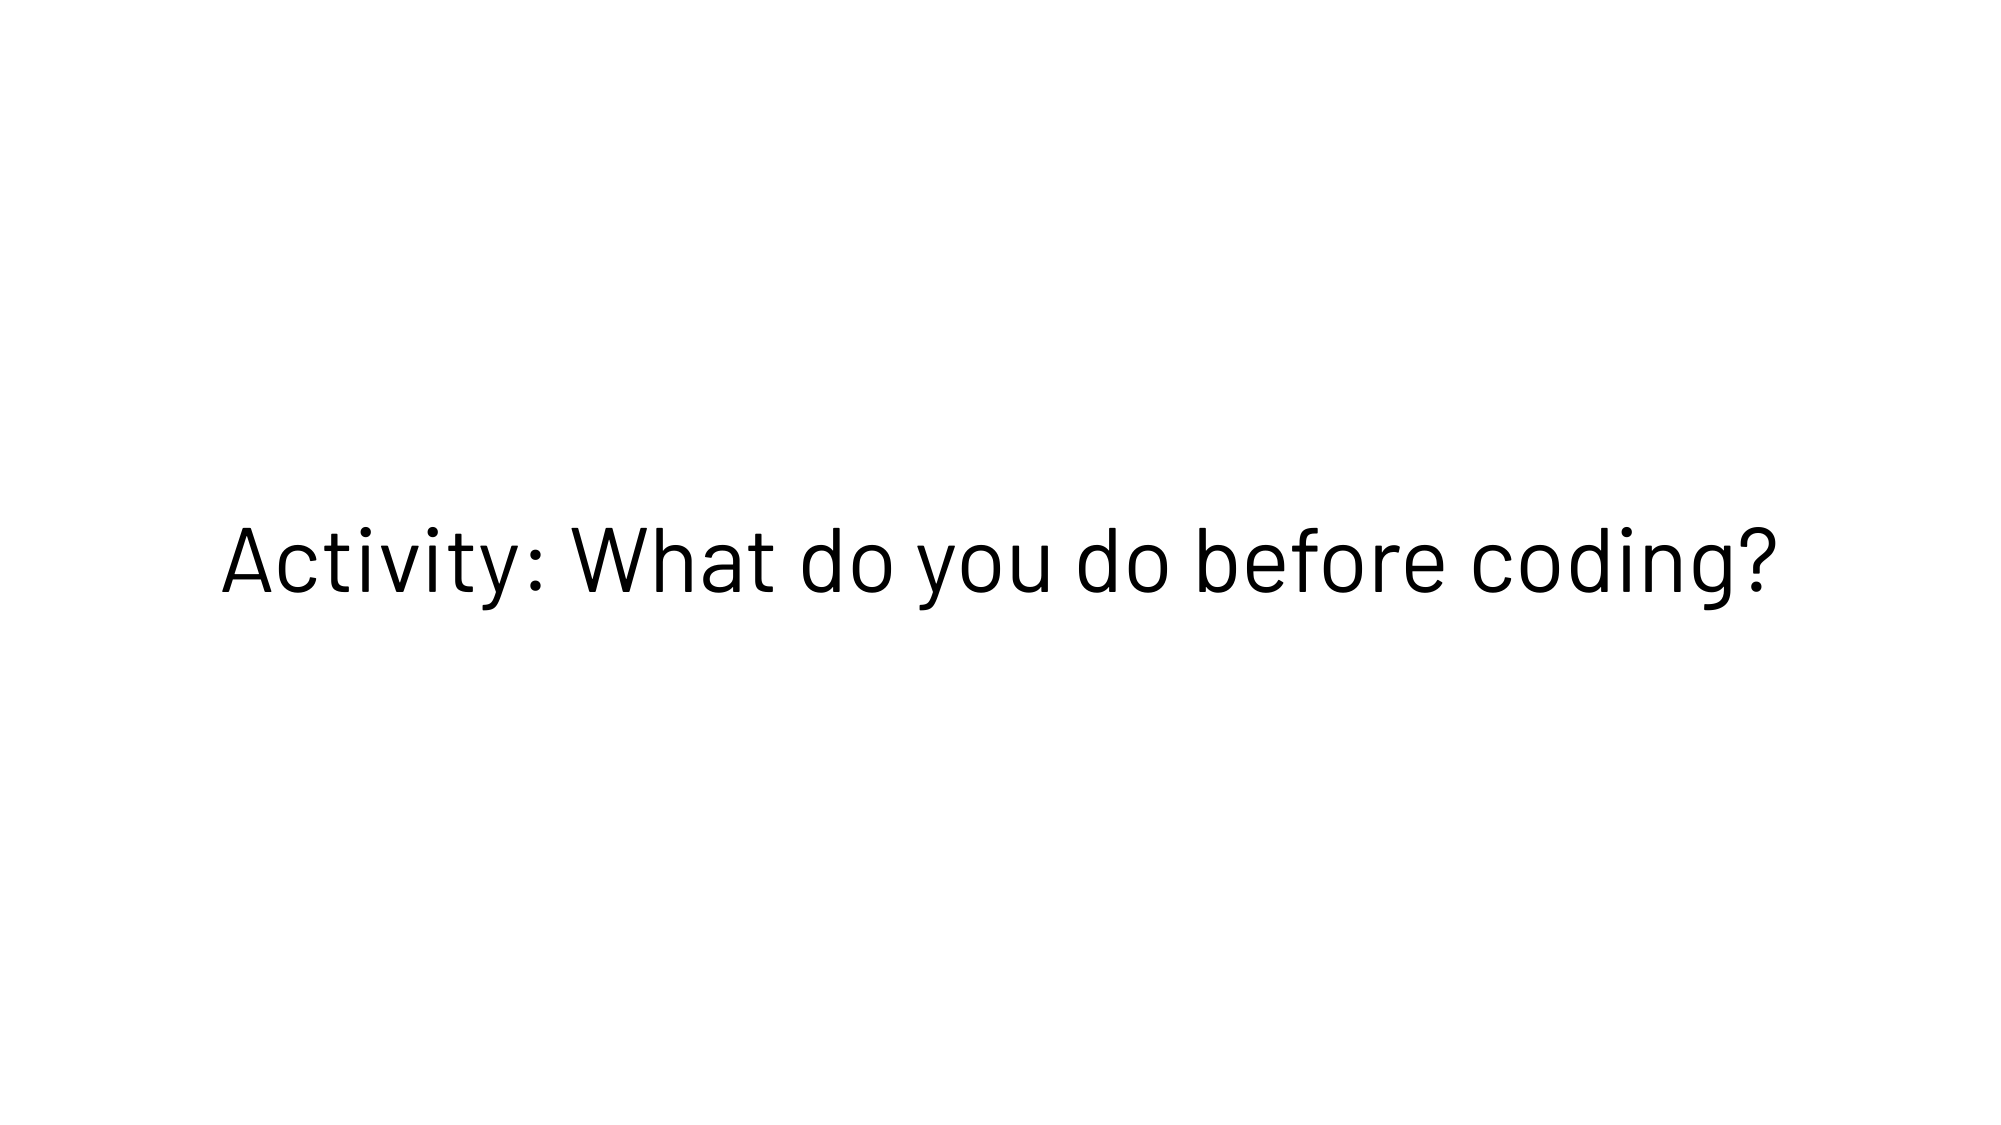

# Activity: What do you do before coding?